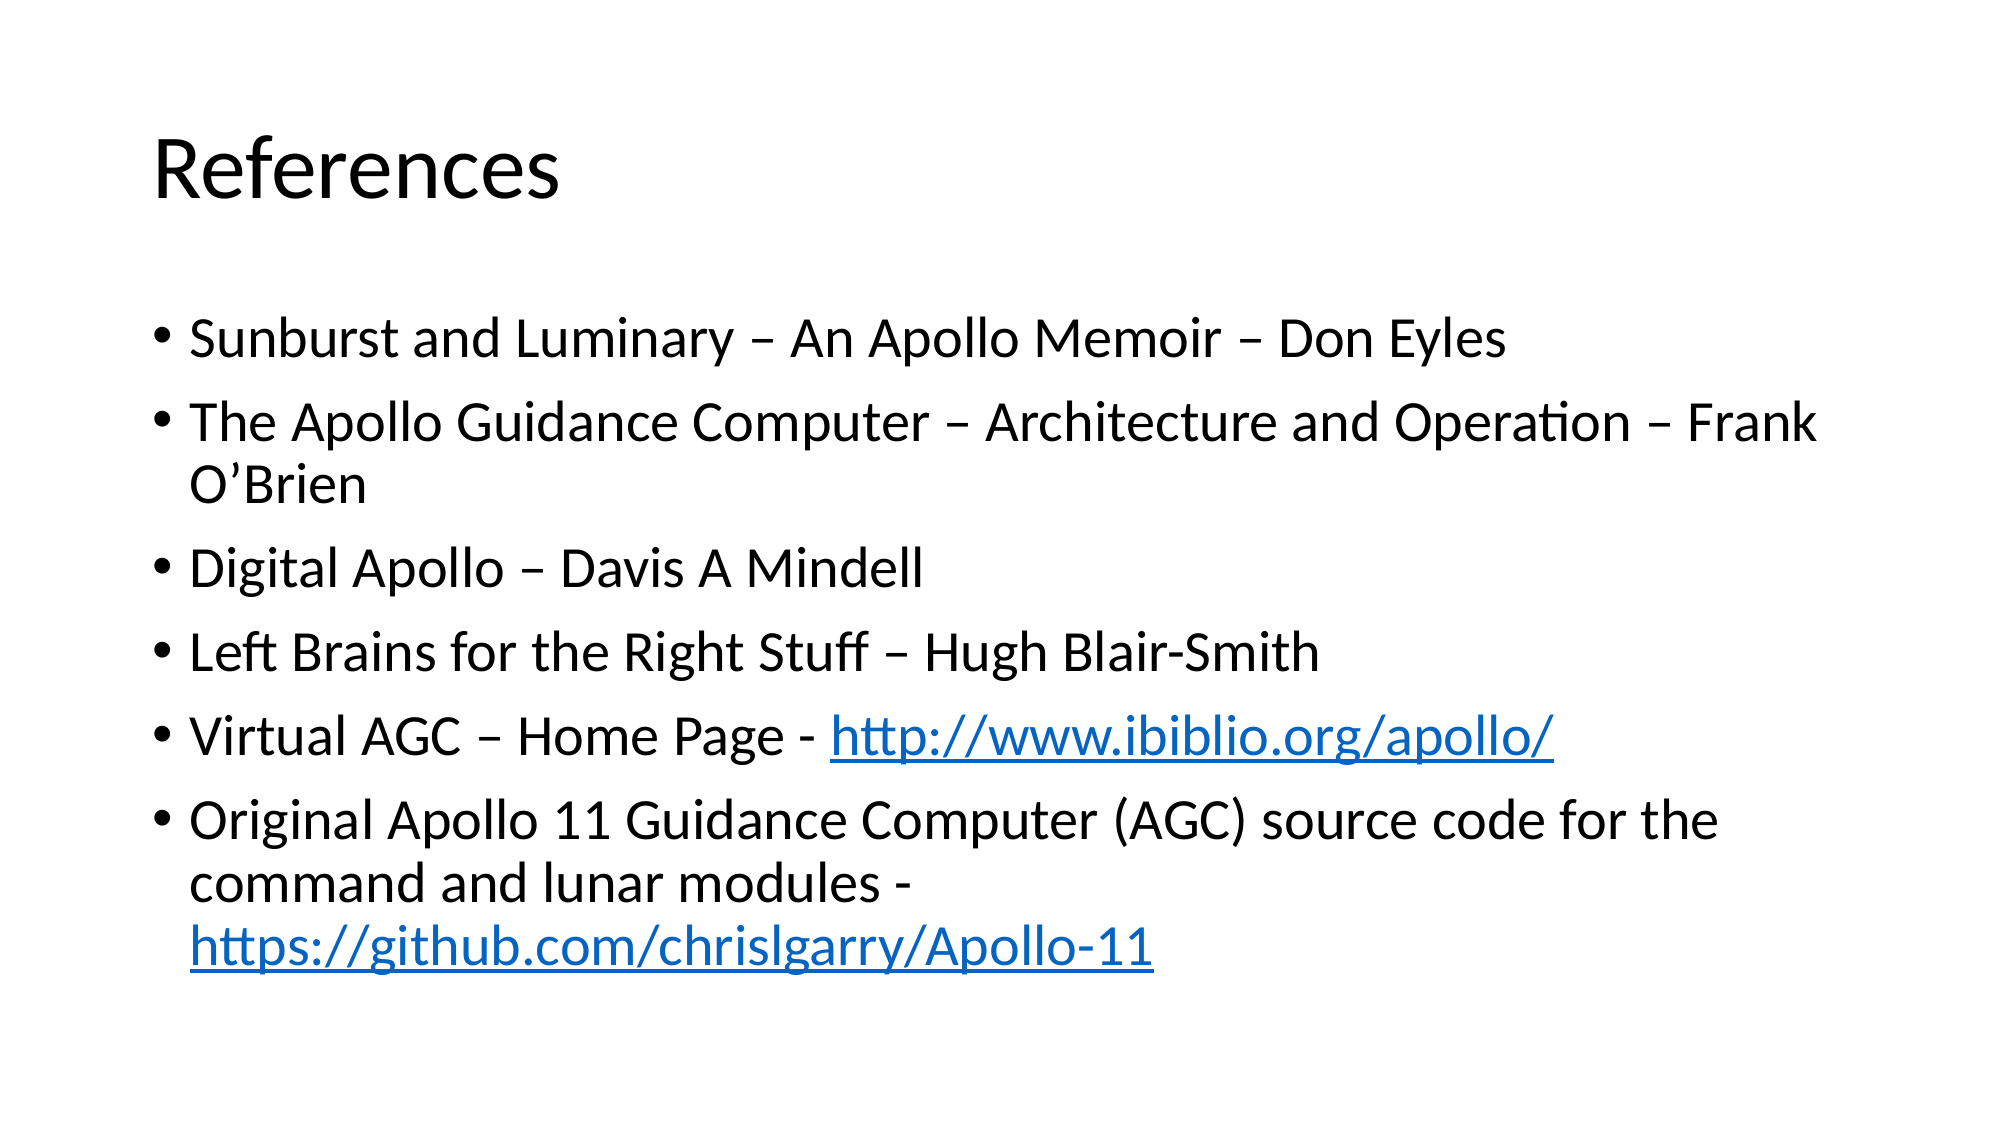

# References
Sunburst and Luminary – An Apollo Memoir – Don Eyles
The Apollo Guidance Computer – Architecture and Operation – Frank O’Brien
Digital Apollo – Davis A Mindell
Left Brains for the Right Stuff – Hugh Blair-Smith
Virtual AGC – Home Page - http://www.ibiblio.org/apollo/
Original Apollo 11 Guidance Computer (AGC) source code for the command and lunar modules - https://github.com/chrislgarry/Apollo-11